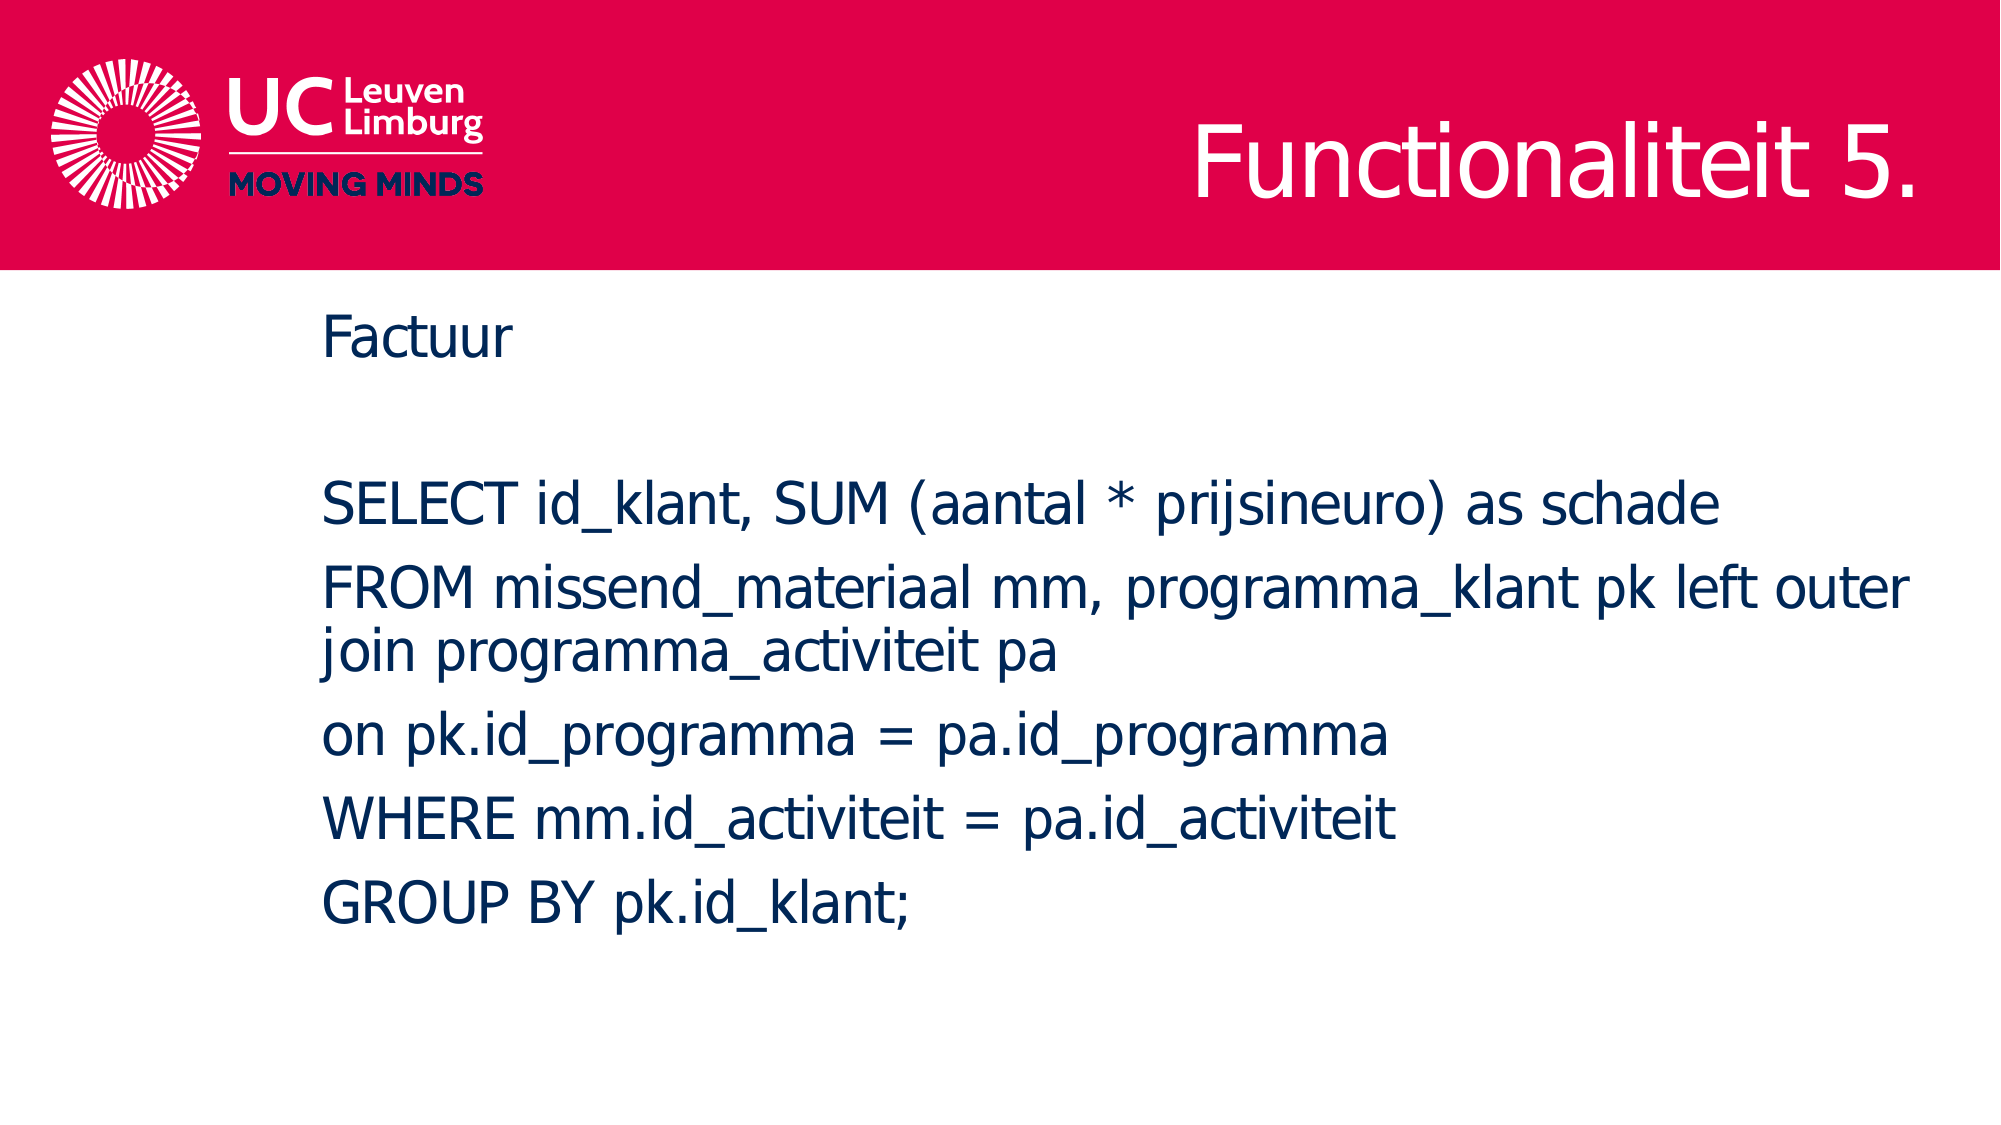

# Functionaliteit 5.
Factuur

SELECT id_klant, SUM (aantal * prijsineuro) as schade
FROM missend_materiaal mm, programma_klant pk left outer join programma_activiteit pa
on pk.id_programma = pa.id_programma
WHERE mm.id_activiteit = pa.id_activiteit
GROUP BY pk.id_klant;